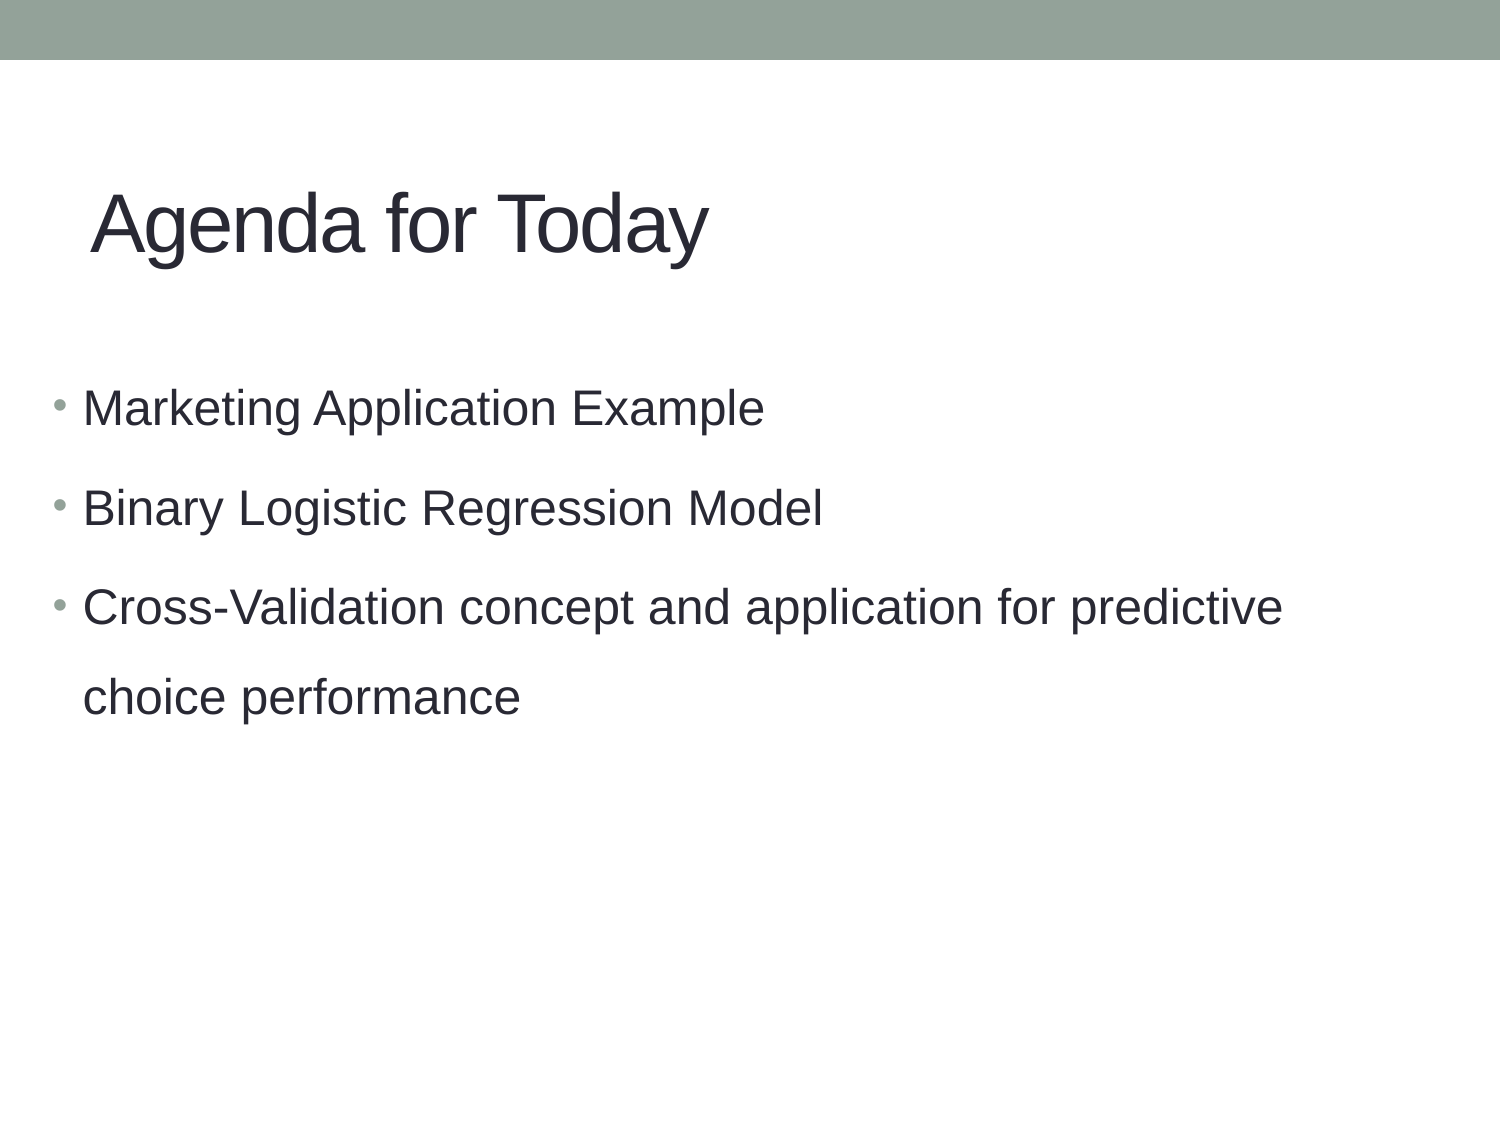

# Agenda for Today
Marketing Application Example
Binary Logistic Regression Model
Cross-Validation concept and application for predictive choice performance